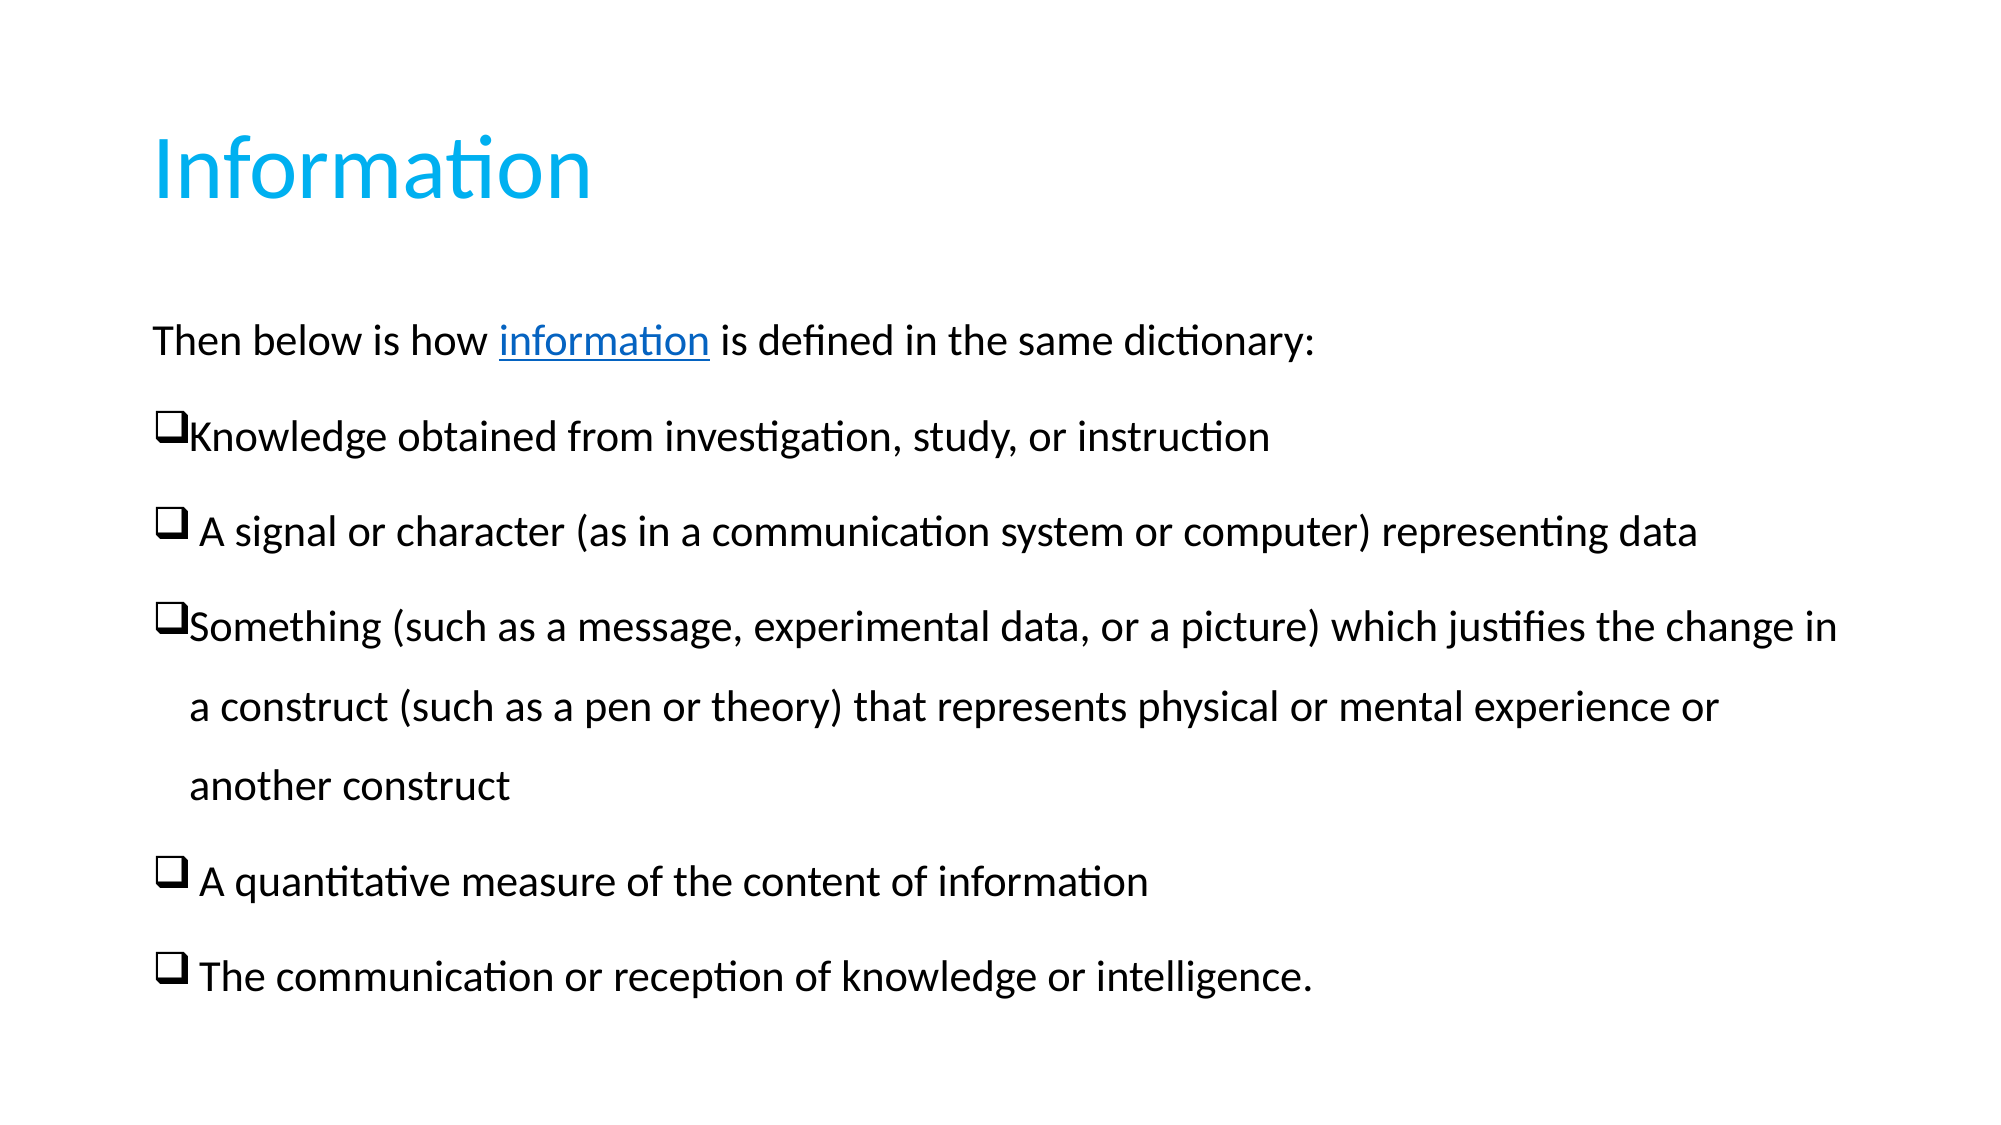

# Information
Then below is how information is defined in the same dictionary:
Knowledge obtained from investigation, study, or instruction
 A signal or character (as in a communication system or computer) representing data
Something (such as a message, experimental data, or a picture) which justifies the change in a construct (such as a pen or theory) that represents physical or mental experience or another construct
 A quantitative measure of the content of information
 The communication or reception of knowledge or intelligence.